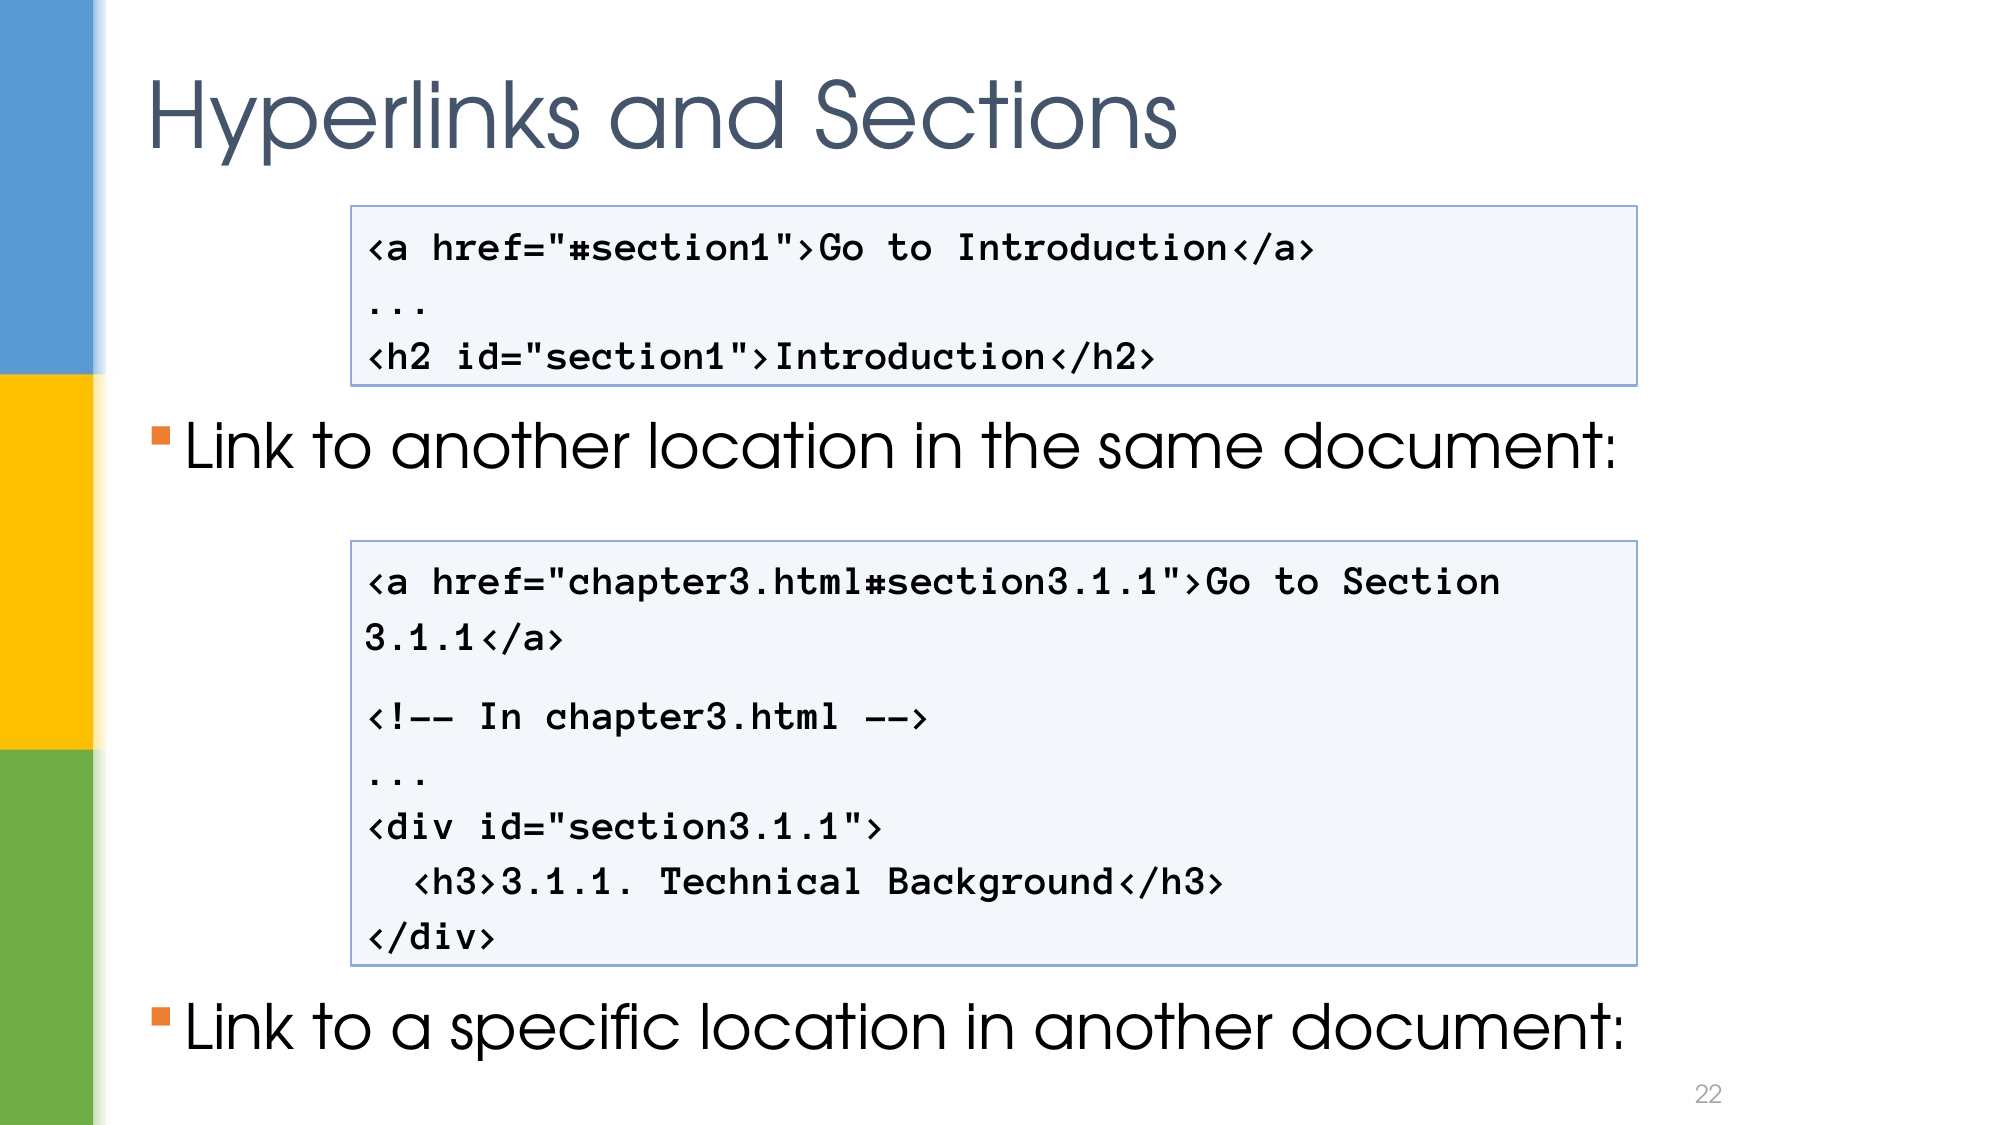

# Hyperlinks and Sections
<a href="#section1">Go to Introduction</a>
...
<h2 id="section1">Introduction</h2>
Link to another location in the same document:

Link to a specific location in another document:
<a href="chapter3.html#section3.1.1">Go to Section 3.1.1</a>
<!–- In chapter3.html -->
...
<div id="section3.1.1">
  <h3>3.1.1. Technical Background</h3>
</div>
22